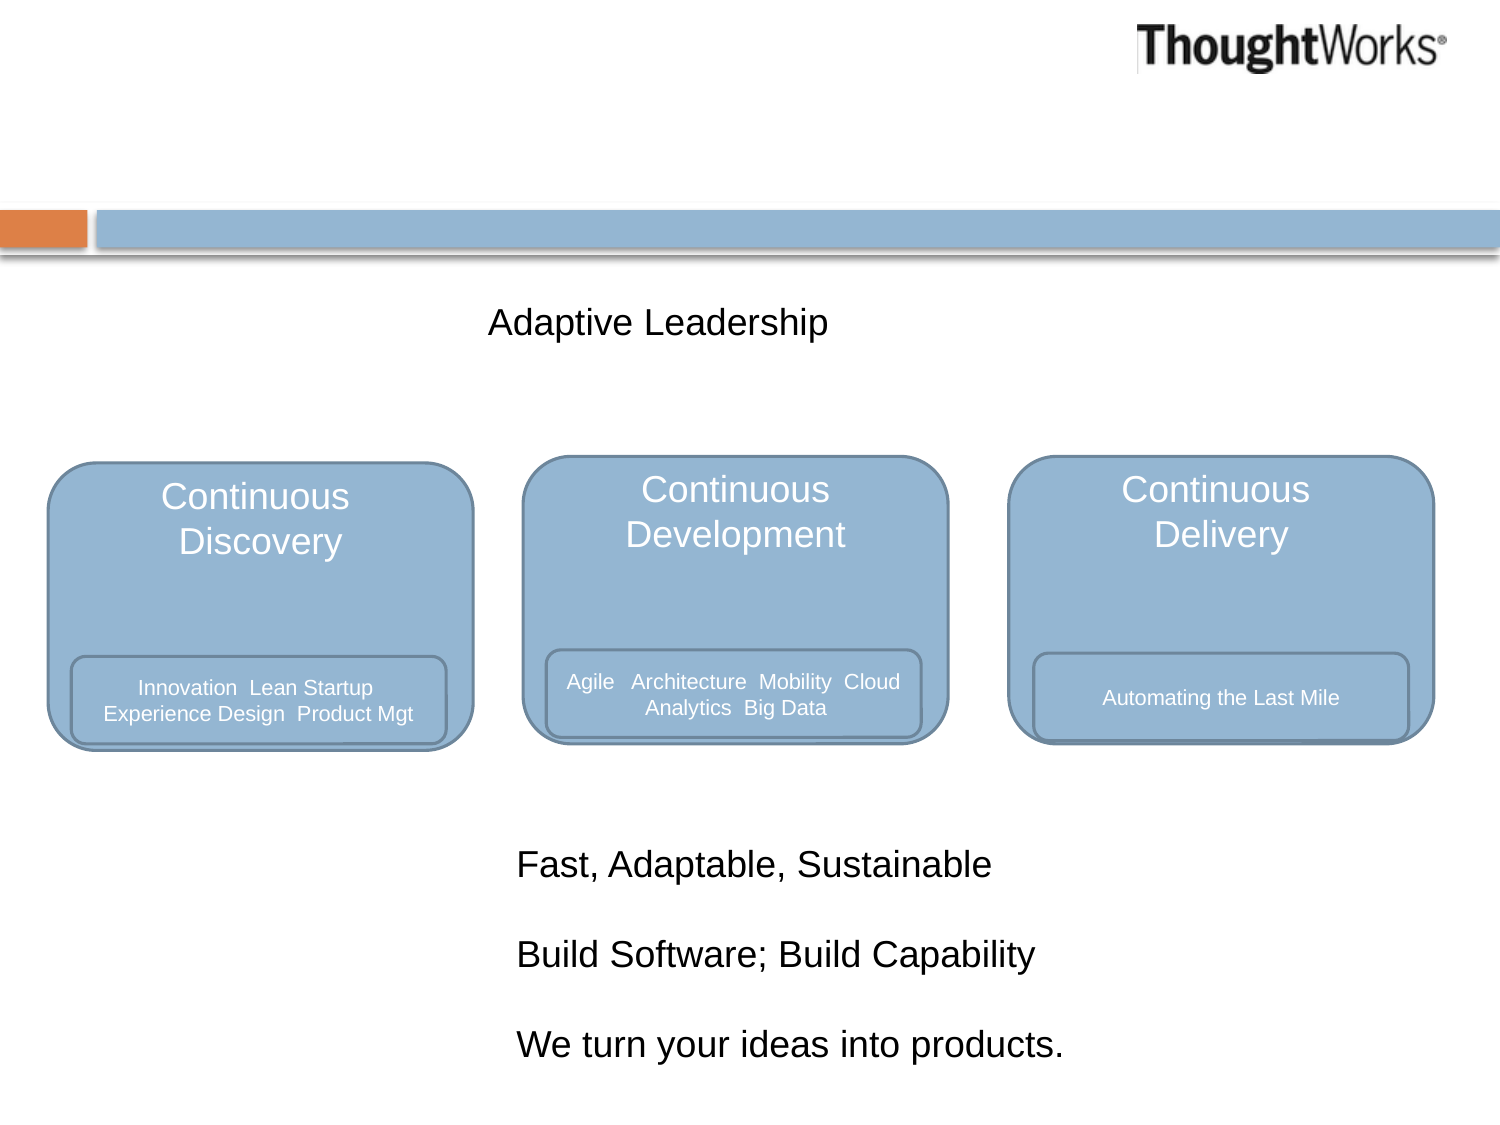

#
Adaptive Leadership
Continuous Development

Continuous
Delivery

Continuous
Discovery

Agile   Architecture  Mobility  Cloud  Analytics  Big Data
Automating the Last Mile
Innovation  Lean Startup  Experience Design  Product Mgt

Fast, Adaptable, Sustainable

Build Software; Build Capability

We turn your ideas into products.